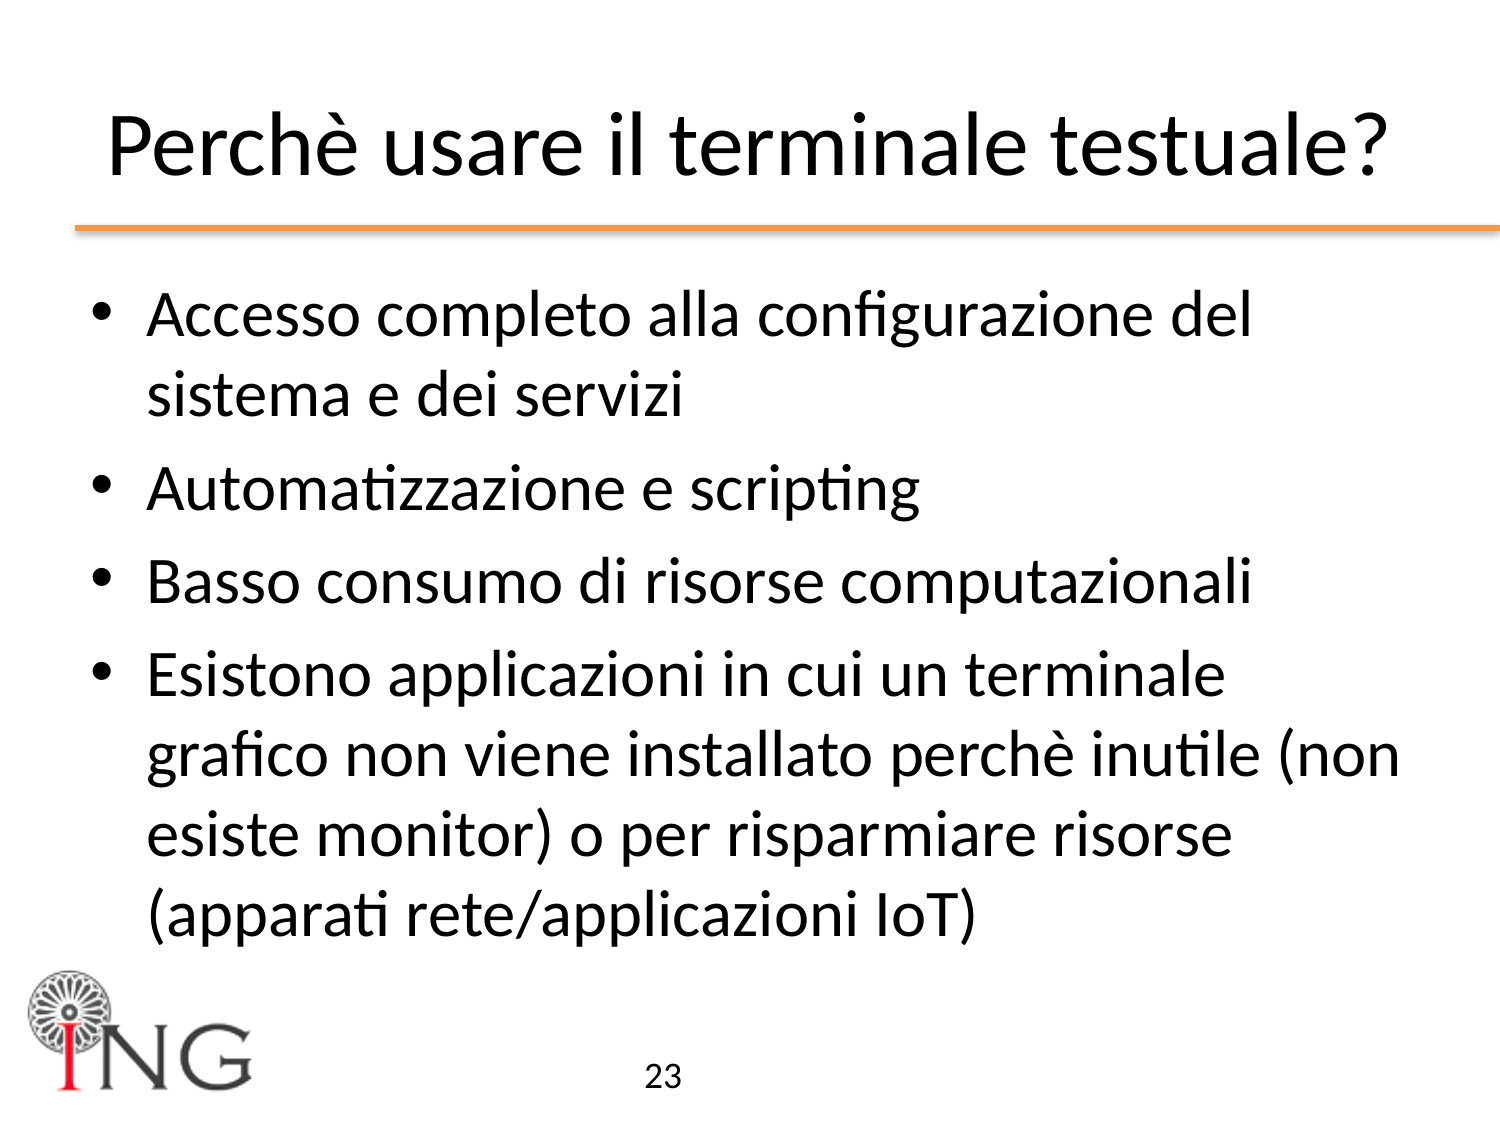

# Perchè usare il terminale testuale?
Accesso completo alla configurazione del sistema e dei servizi
Automatizzazione e scripting
Basso consumo di risorse computazionali
Esistono applicazioni in cui un terminale grafico non viene installato perchè inutile (non esiste monitor) o per risparmiare risorse (apparati rete/applicazioni IoT)
23